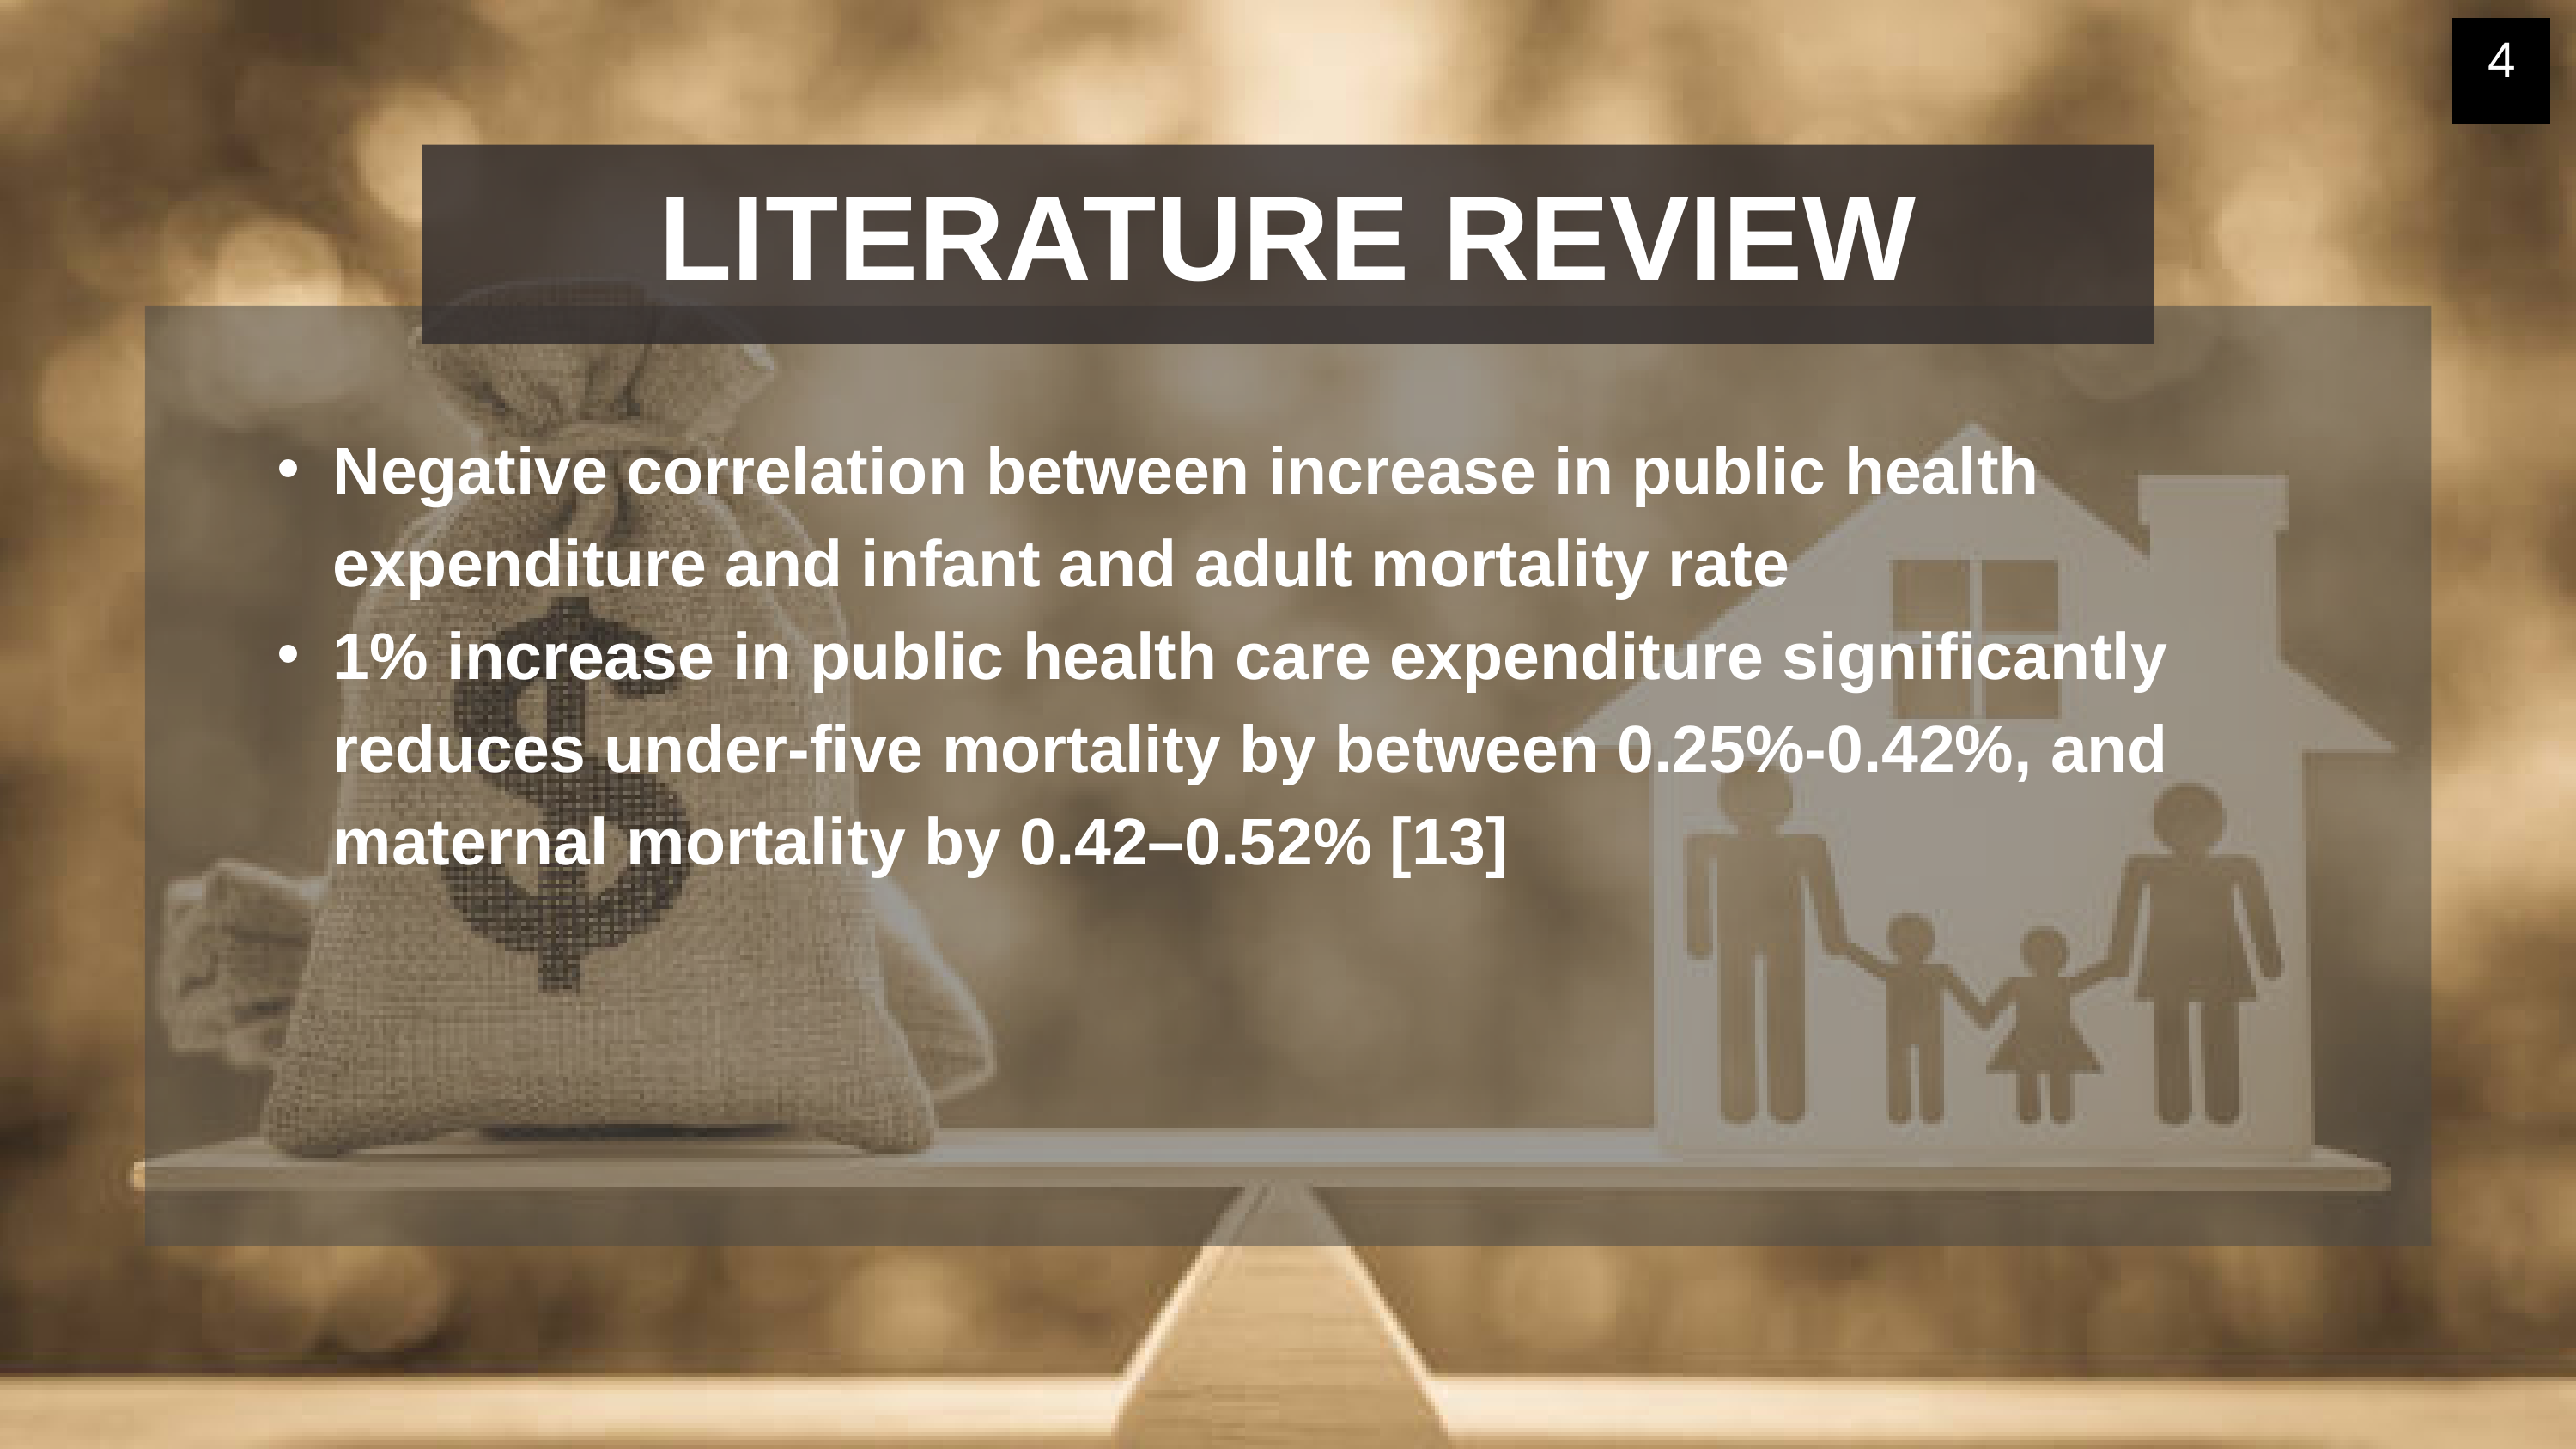

4
LITERATURE REVIEW

Negative correlation between increase in public health expenditure and infant and adult mortality rate
1% increase in public health care expenditure significantly reduces under-five mortality by between 0.25%-0.42%, and maternal mortality by 0.42–0.52% [13]